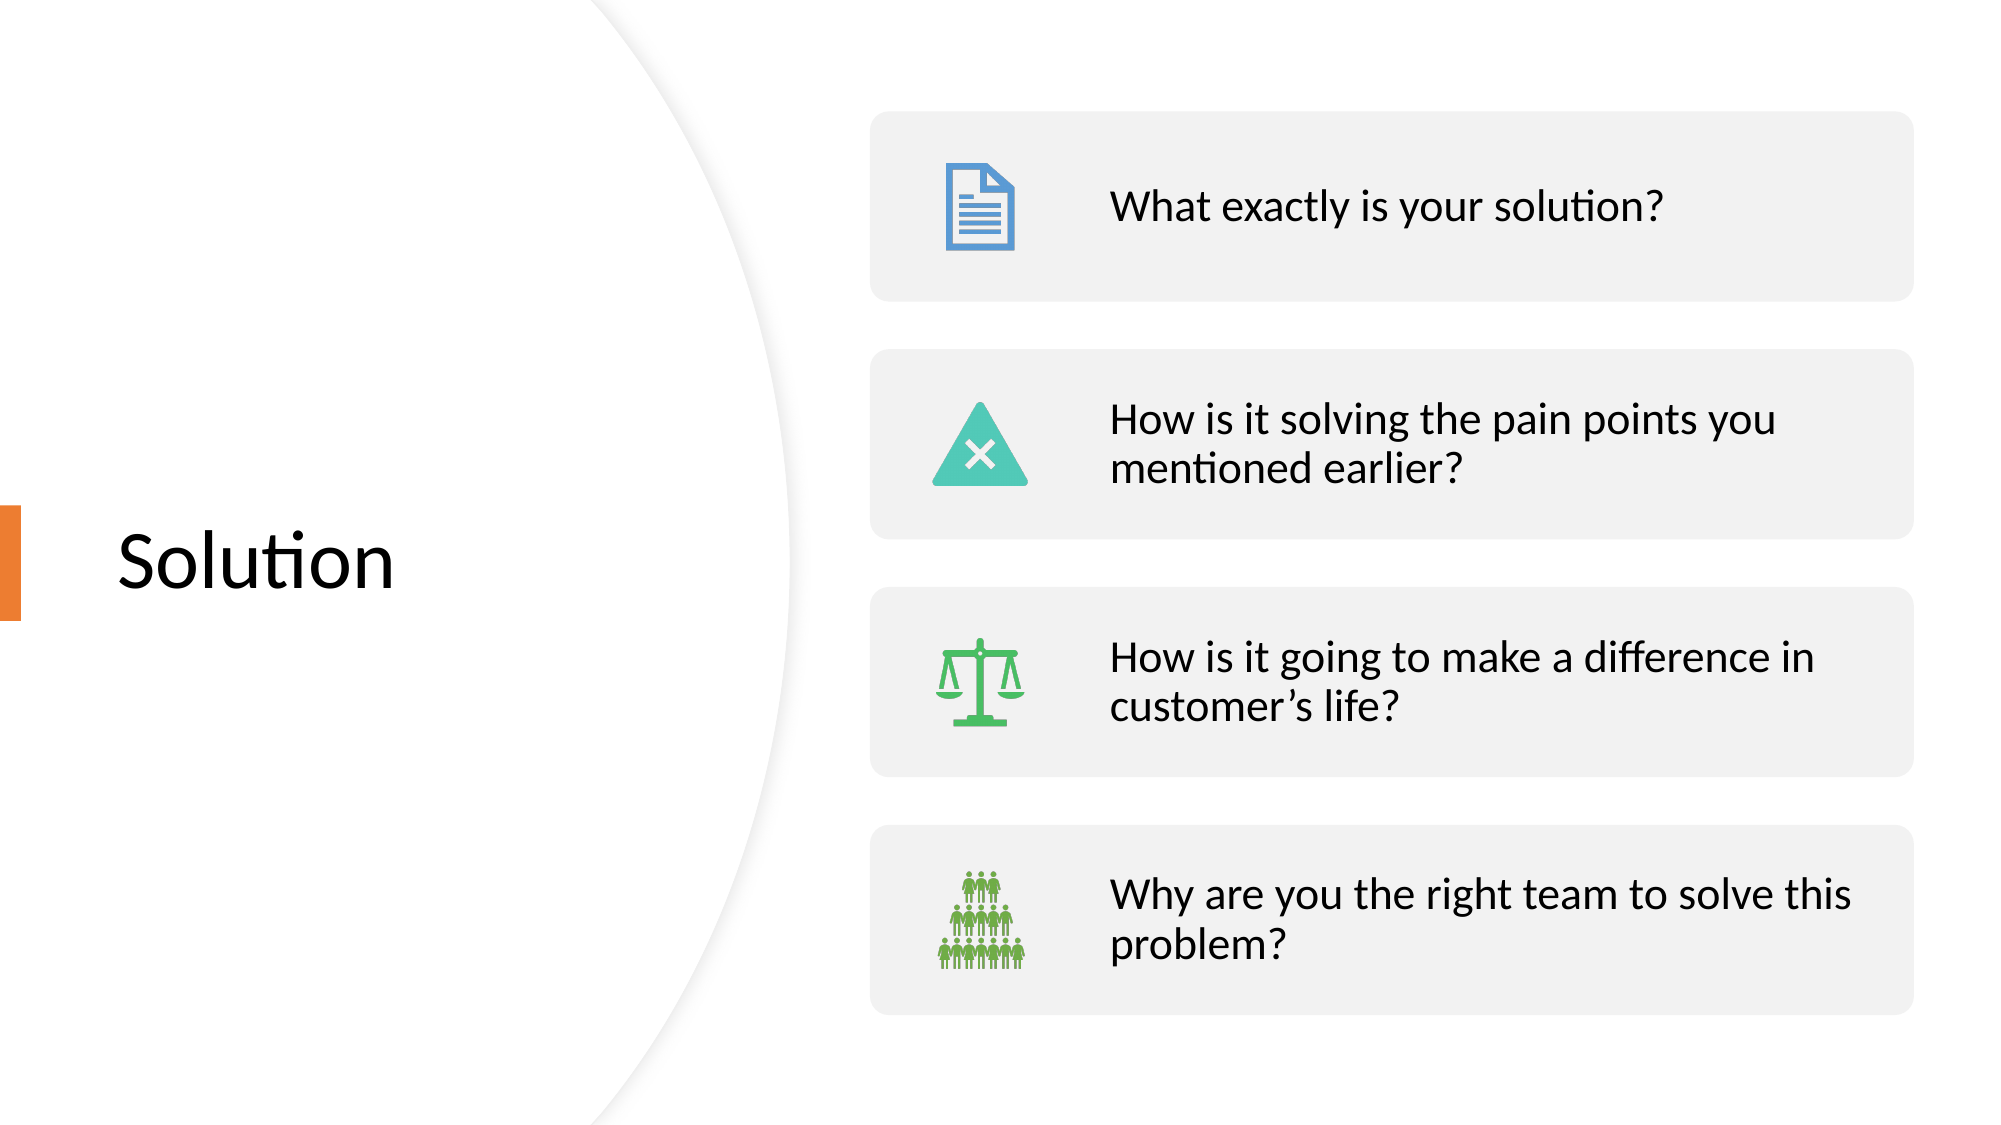

What exactly is your solution?
How is it solving the pain points you mentioned earlier?
How is it going to make a difference in customer’s life?
Why are you the right team to solve this problem?
# Solution